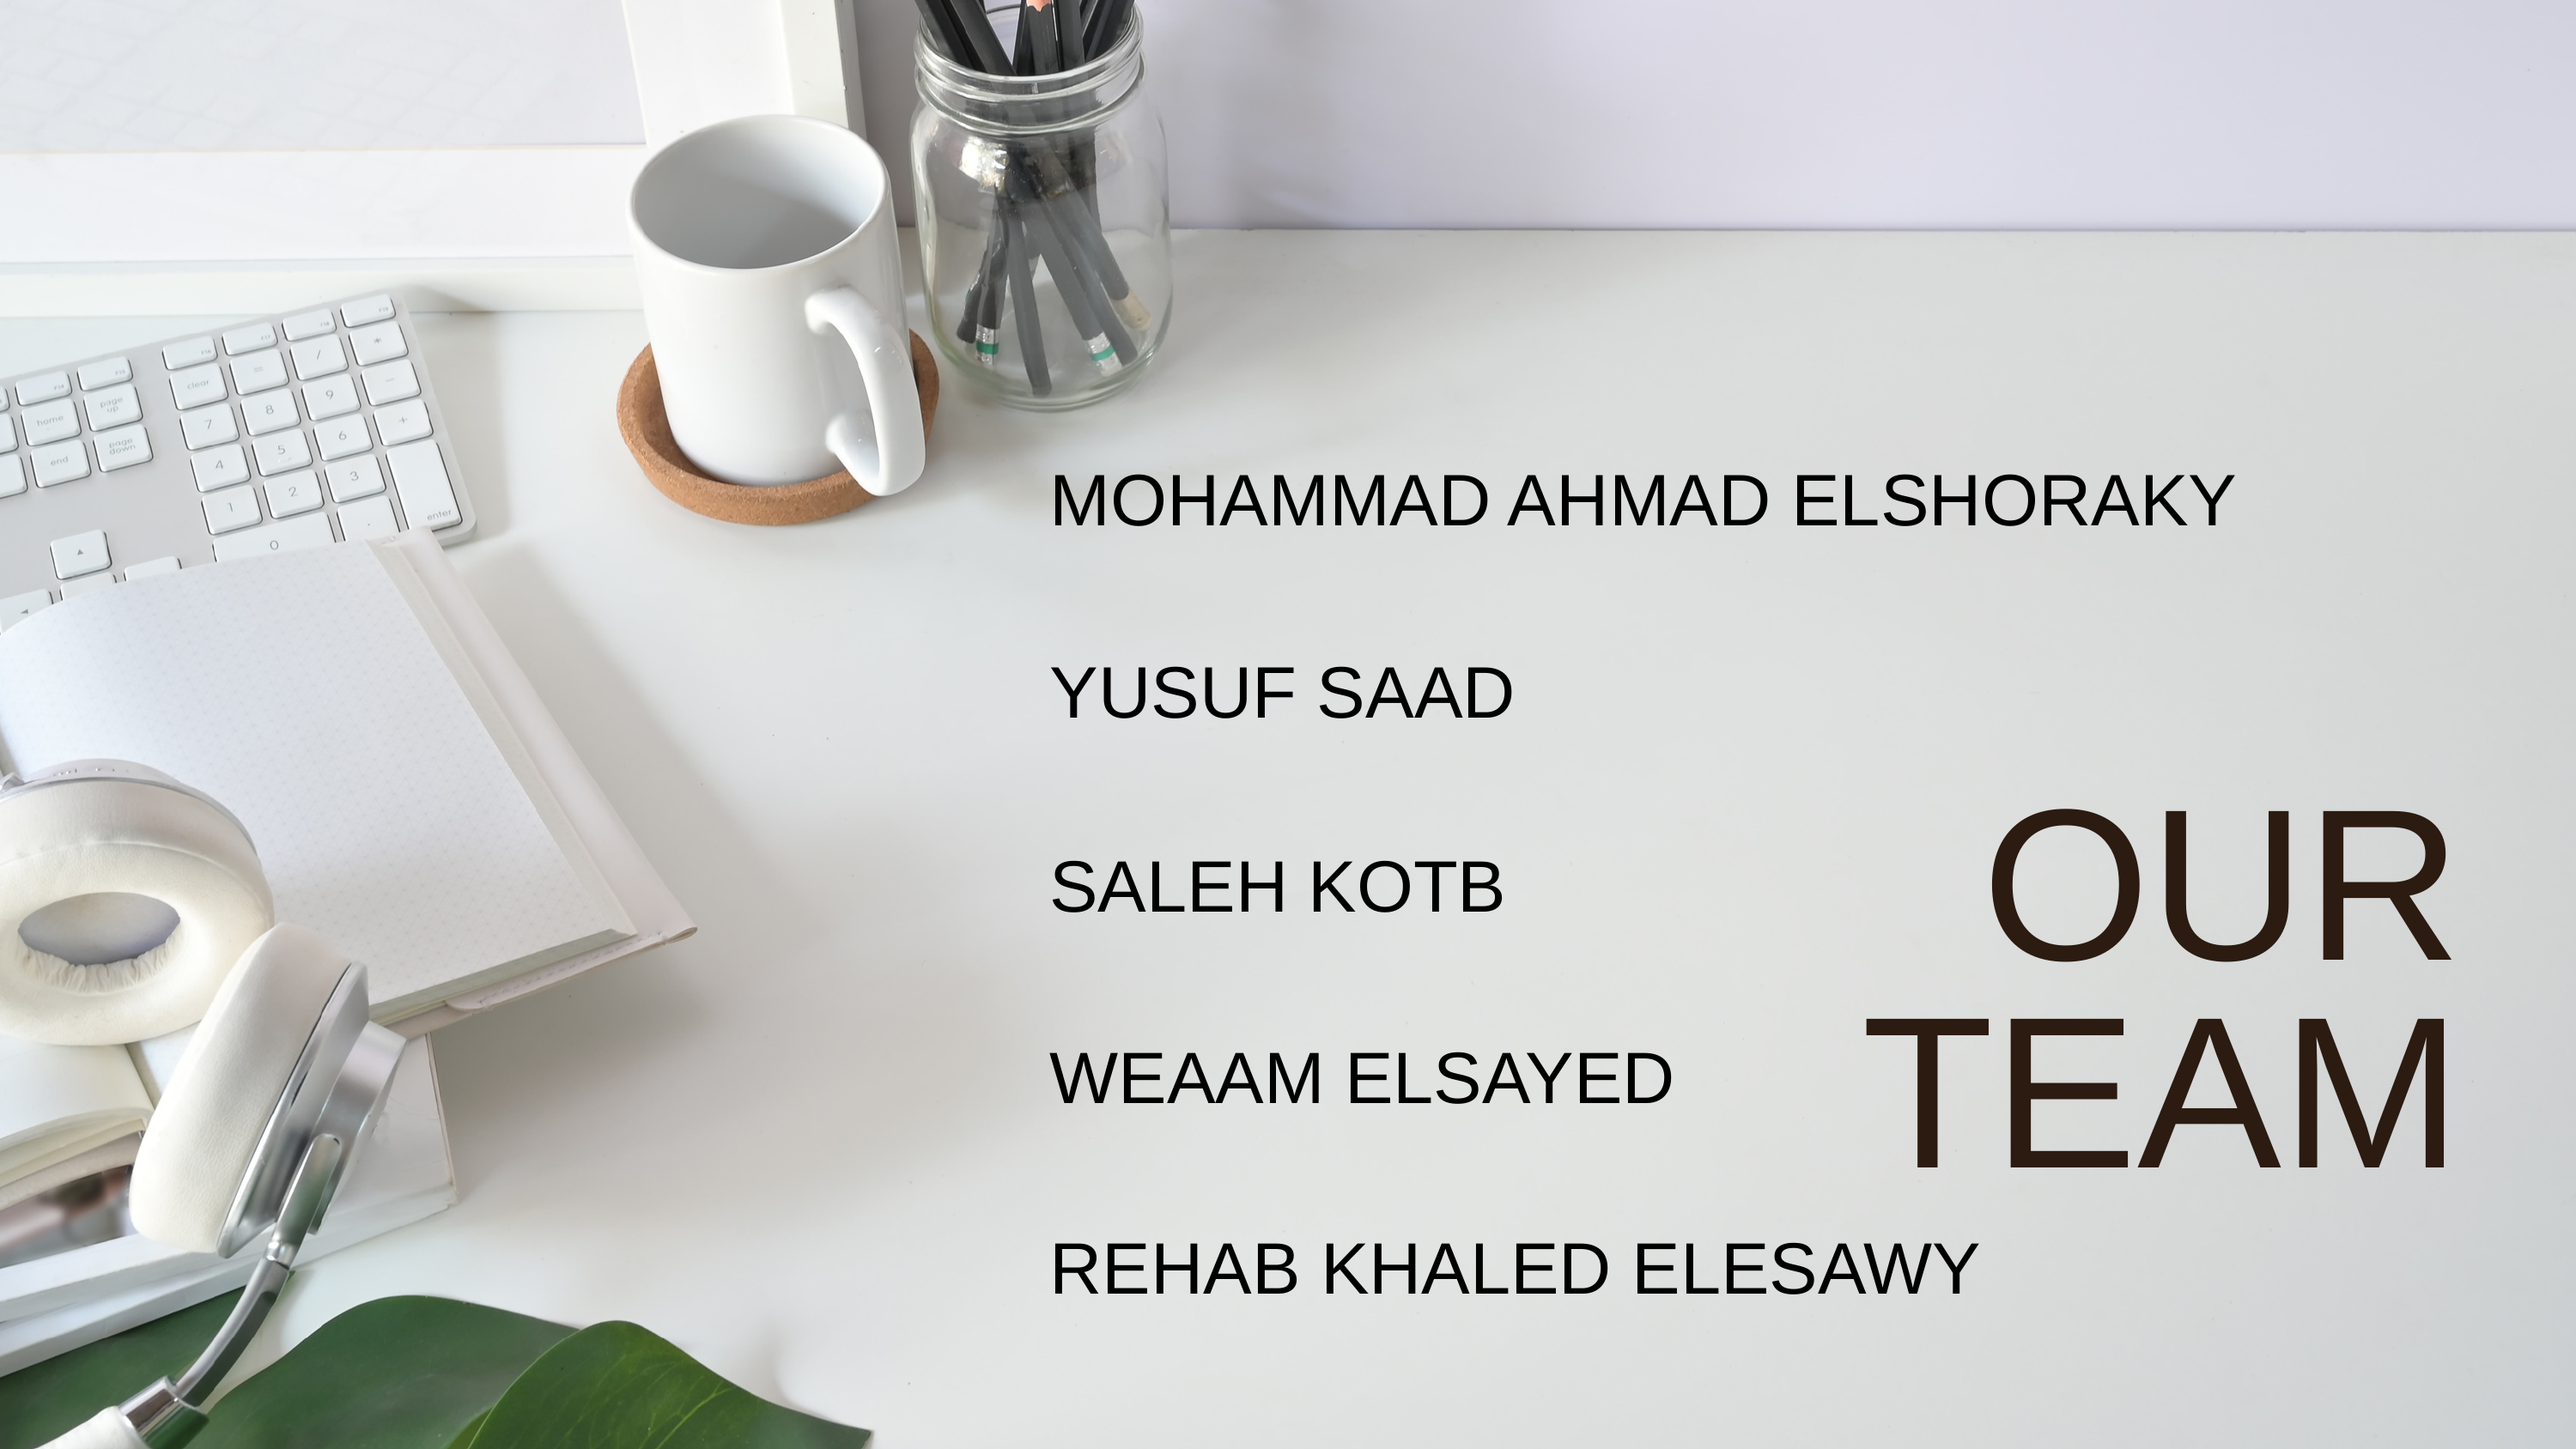

MOHAMMAD AHMAD ELSHORAKY
YUSUF SAAD
OUR
TEAM
SALEH KOTB
WEAAM ELSAYED
REHAB KHALED ELESAWY